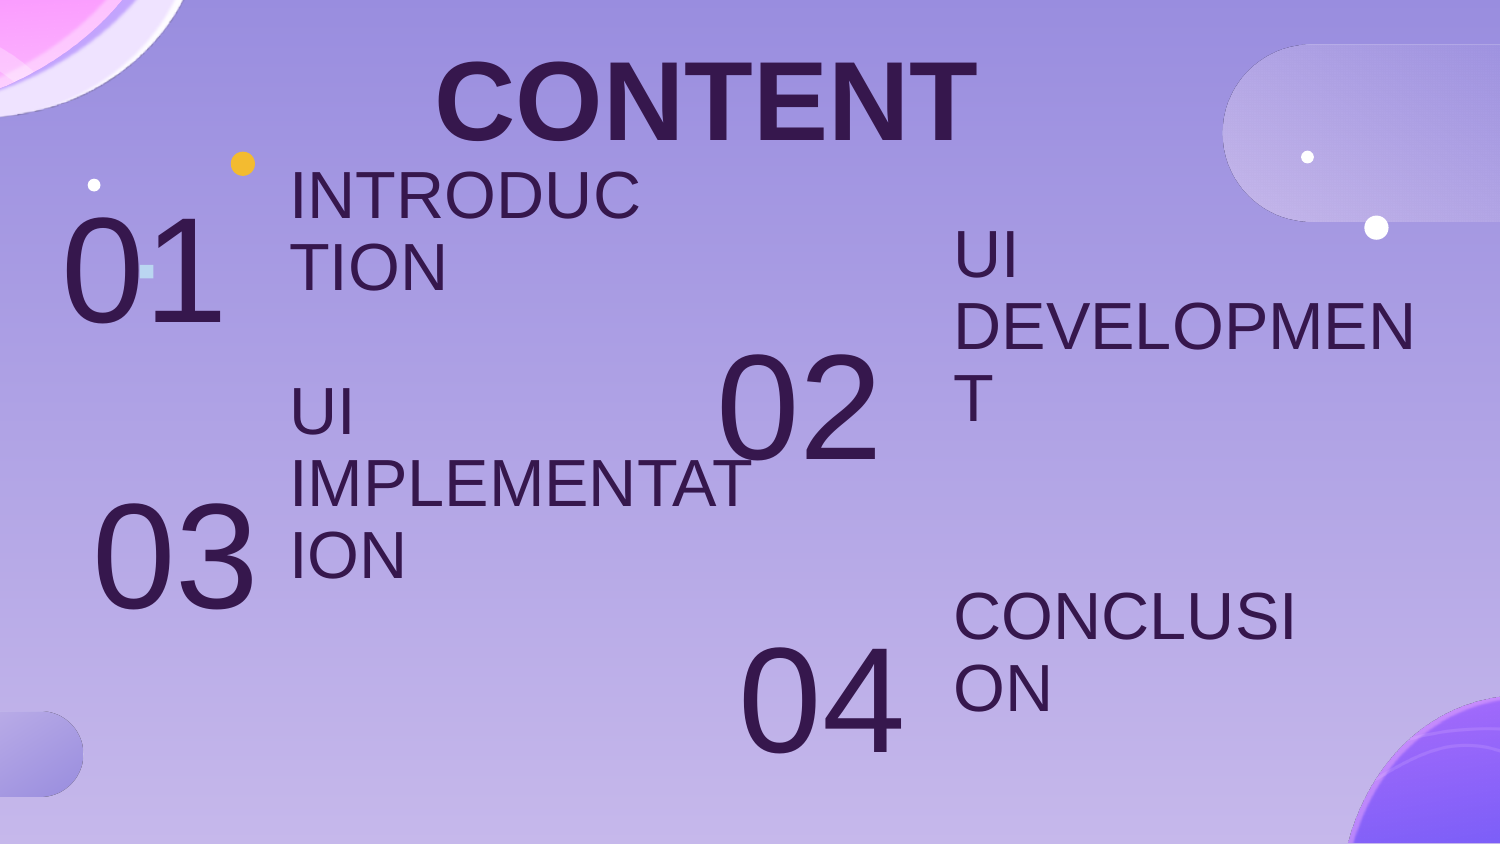

# CONTENT

01
INTRODUCTION
02
UI DEVELOPMENT
03
UI IMPLEMENTATION
04
CONCLUSION